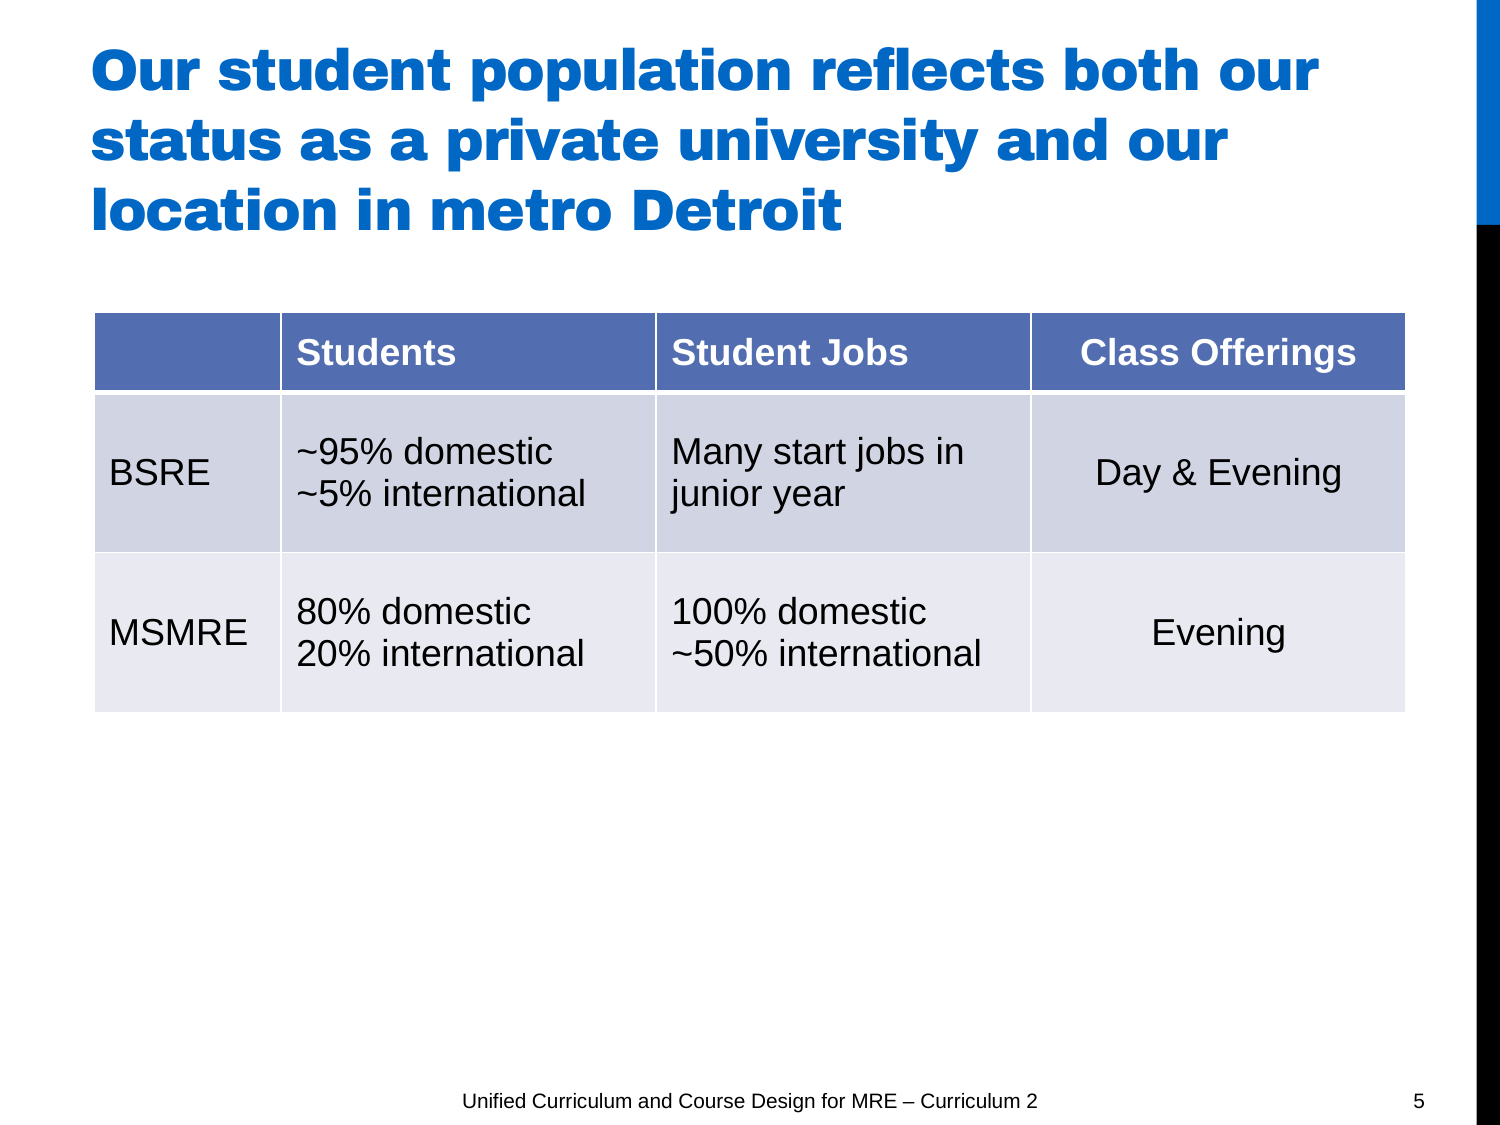

# Our student population reflects both our status as a private university and our location in metro Detroit
|  | Students | Student Jobs | Class Offerings |
| --- | --- | --- | --- |
| BSRE | ~95% domestic ~5% international | Many start jobs in junior year | Day & Evening |
| MSMRE | 80% domestic 20% international | 100% domestic ~50% international | Evening |